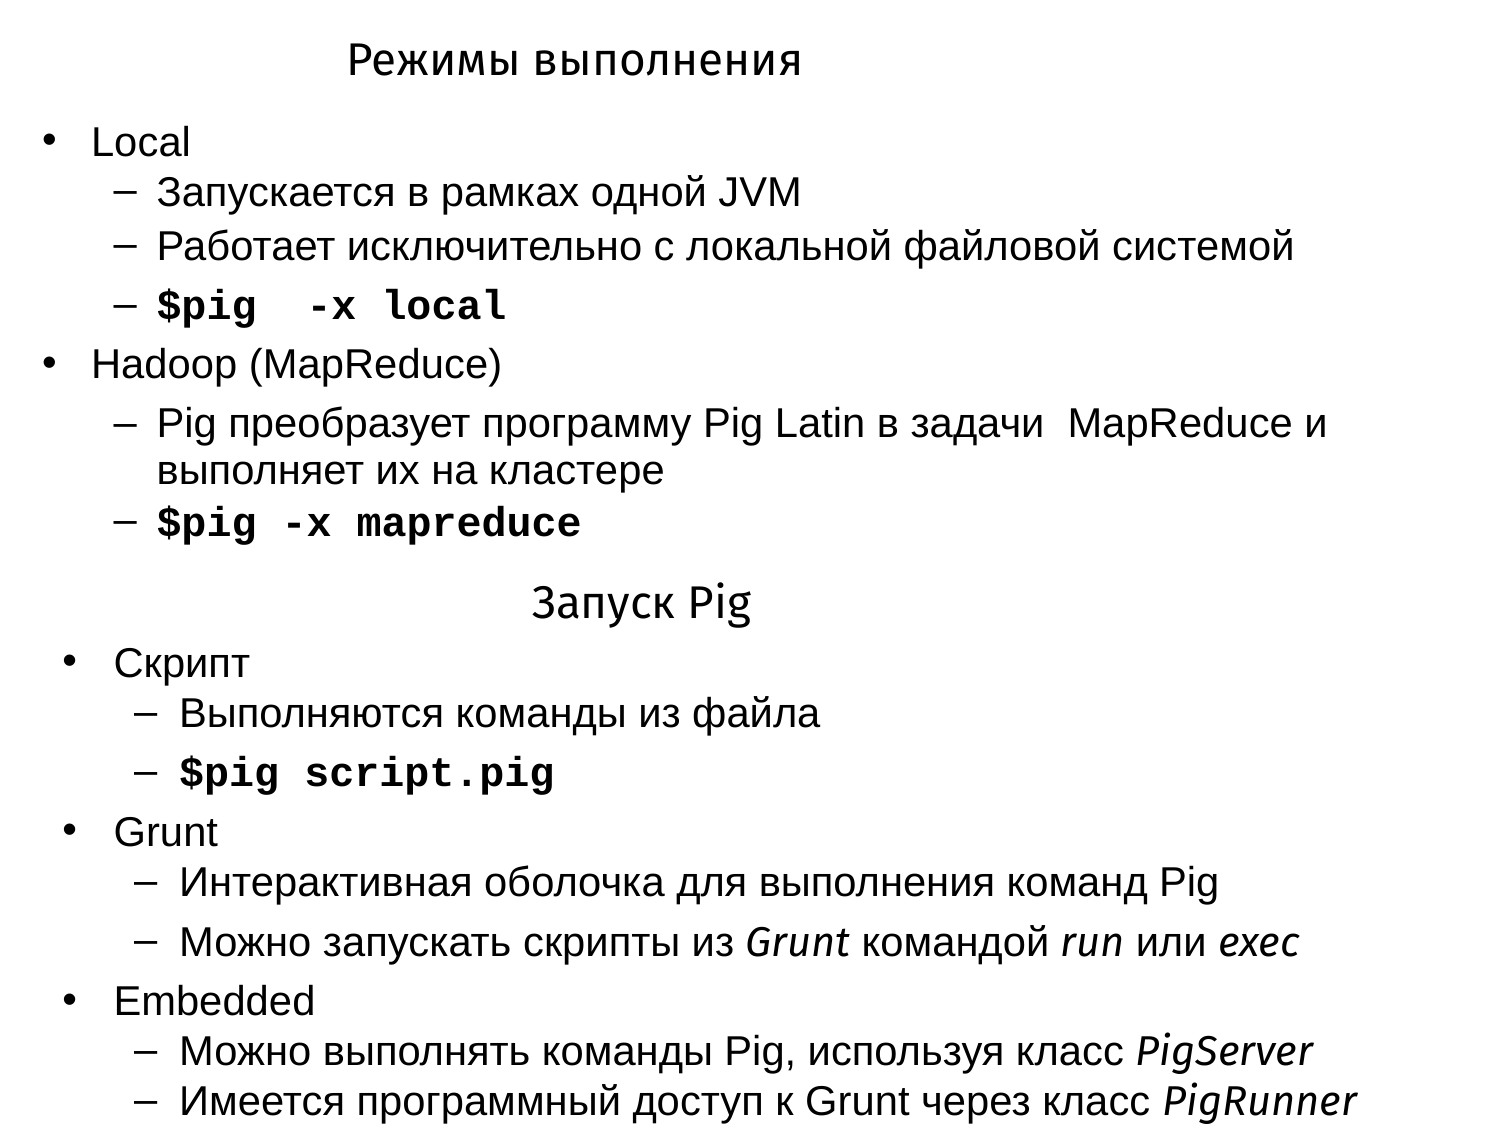

# Режимы выполнения
Local
Запускается в рамках одной JVM
Работает исключительно с локальной файловой системой
$pig	-x local
Hadoop (MapReduce)
Pig преобразует программу Pig Latin в задачи  MapReduce и выполняет их на кластере
$pig -x mapreduce
Запуск Pig
Скрипт
Выполняются команды из файла
$pig script.pig
Grunt
Интерактивная оболочка для выполнения команд Pig
Можно запускать скрипты из Grunt командой run или exec
Embedded
Можно выполнять команды Pig, используя класс PigServer
Имеется программный доступ к Grunt через класс PigRunner